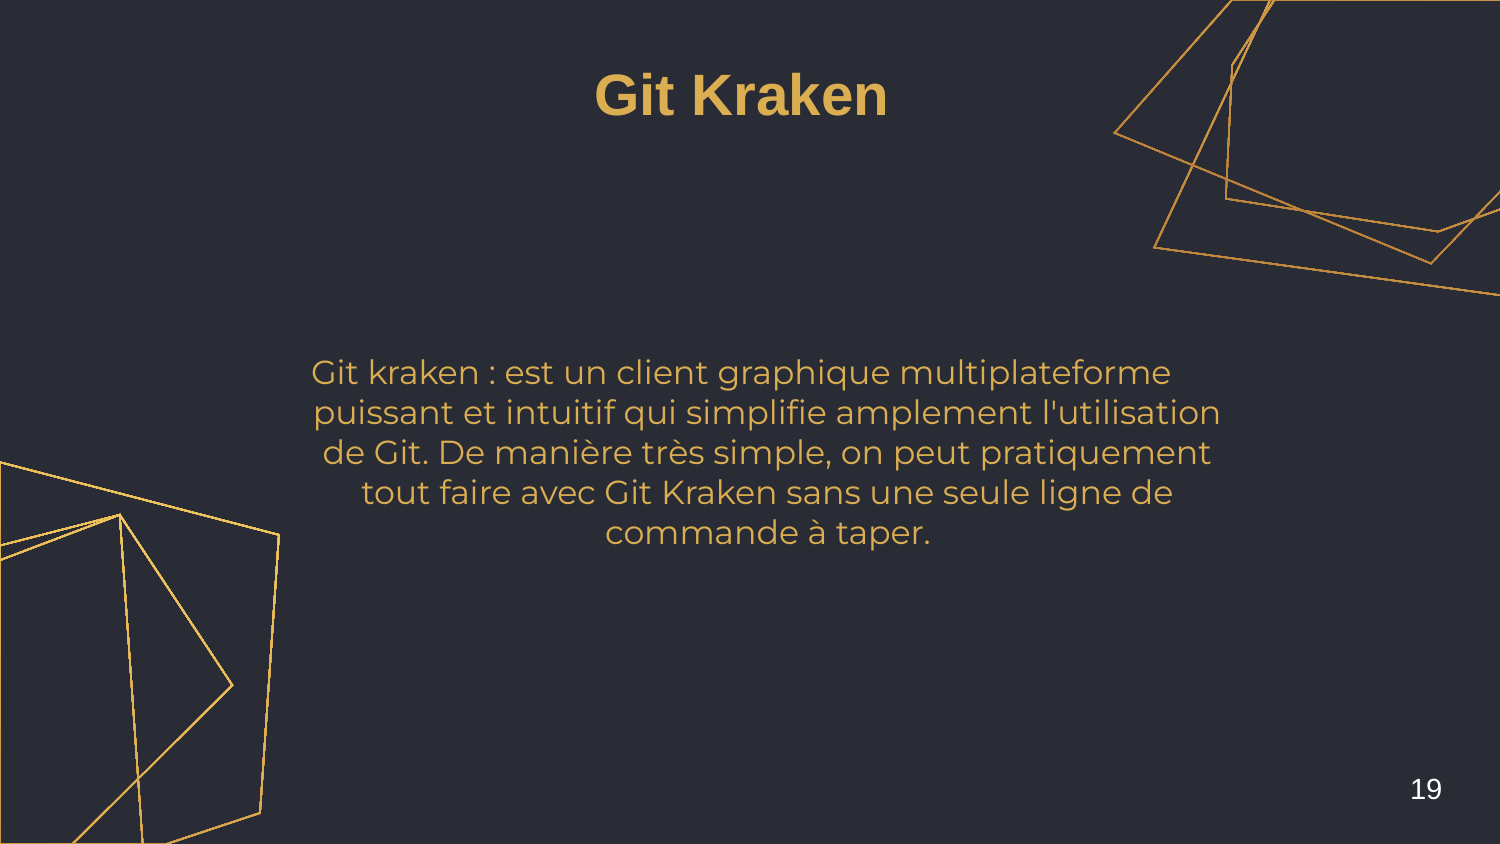

Git Kraken
Git kraken : est un client graphique multiplateforme puissant et intuitif qui simplifie amplement l'utilisation de Git. De manière très simple, on peut pratiquement tout faire avec Git Kraken sans une seule ligne de commande à taper.
19